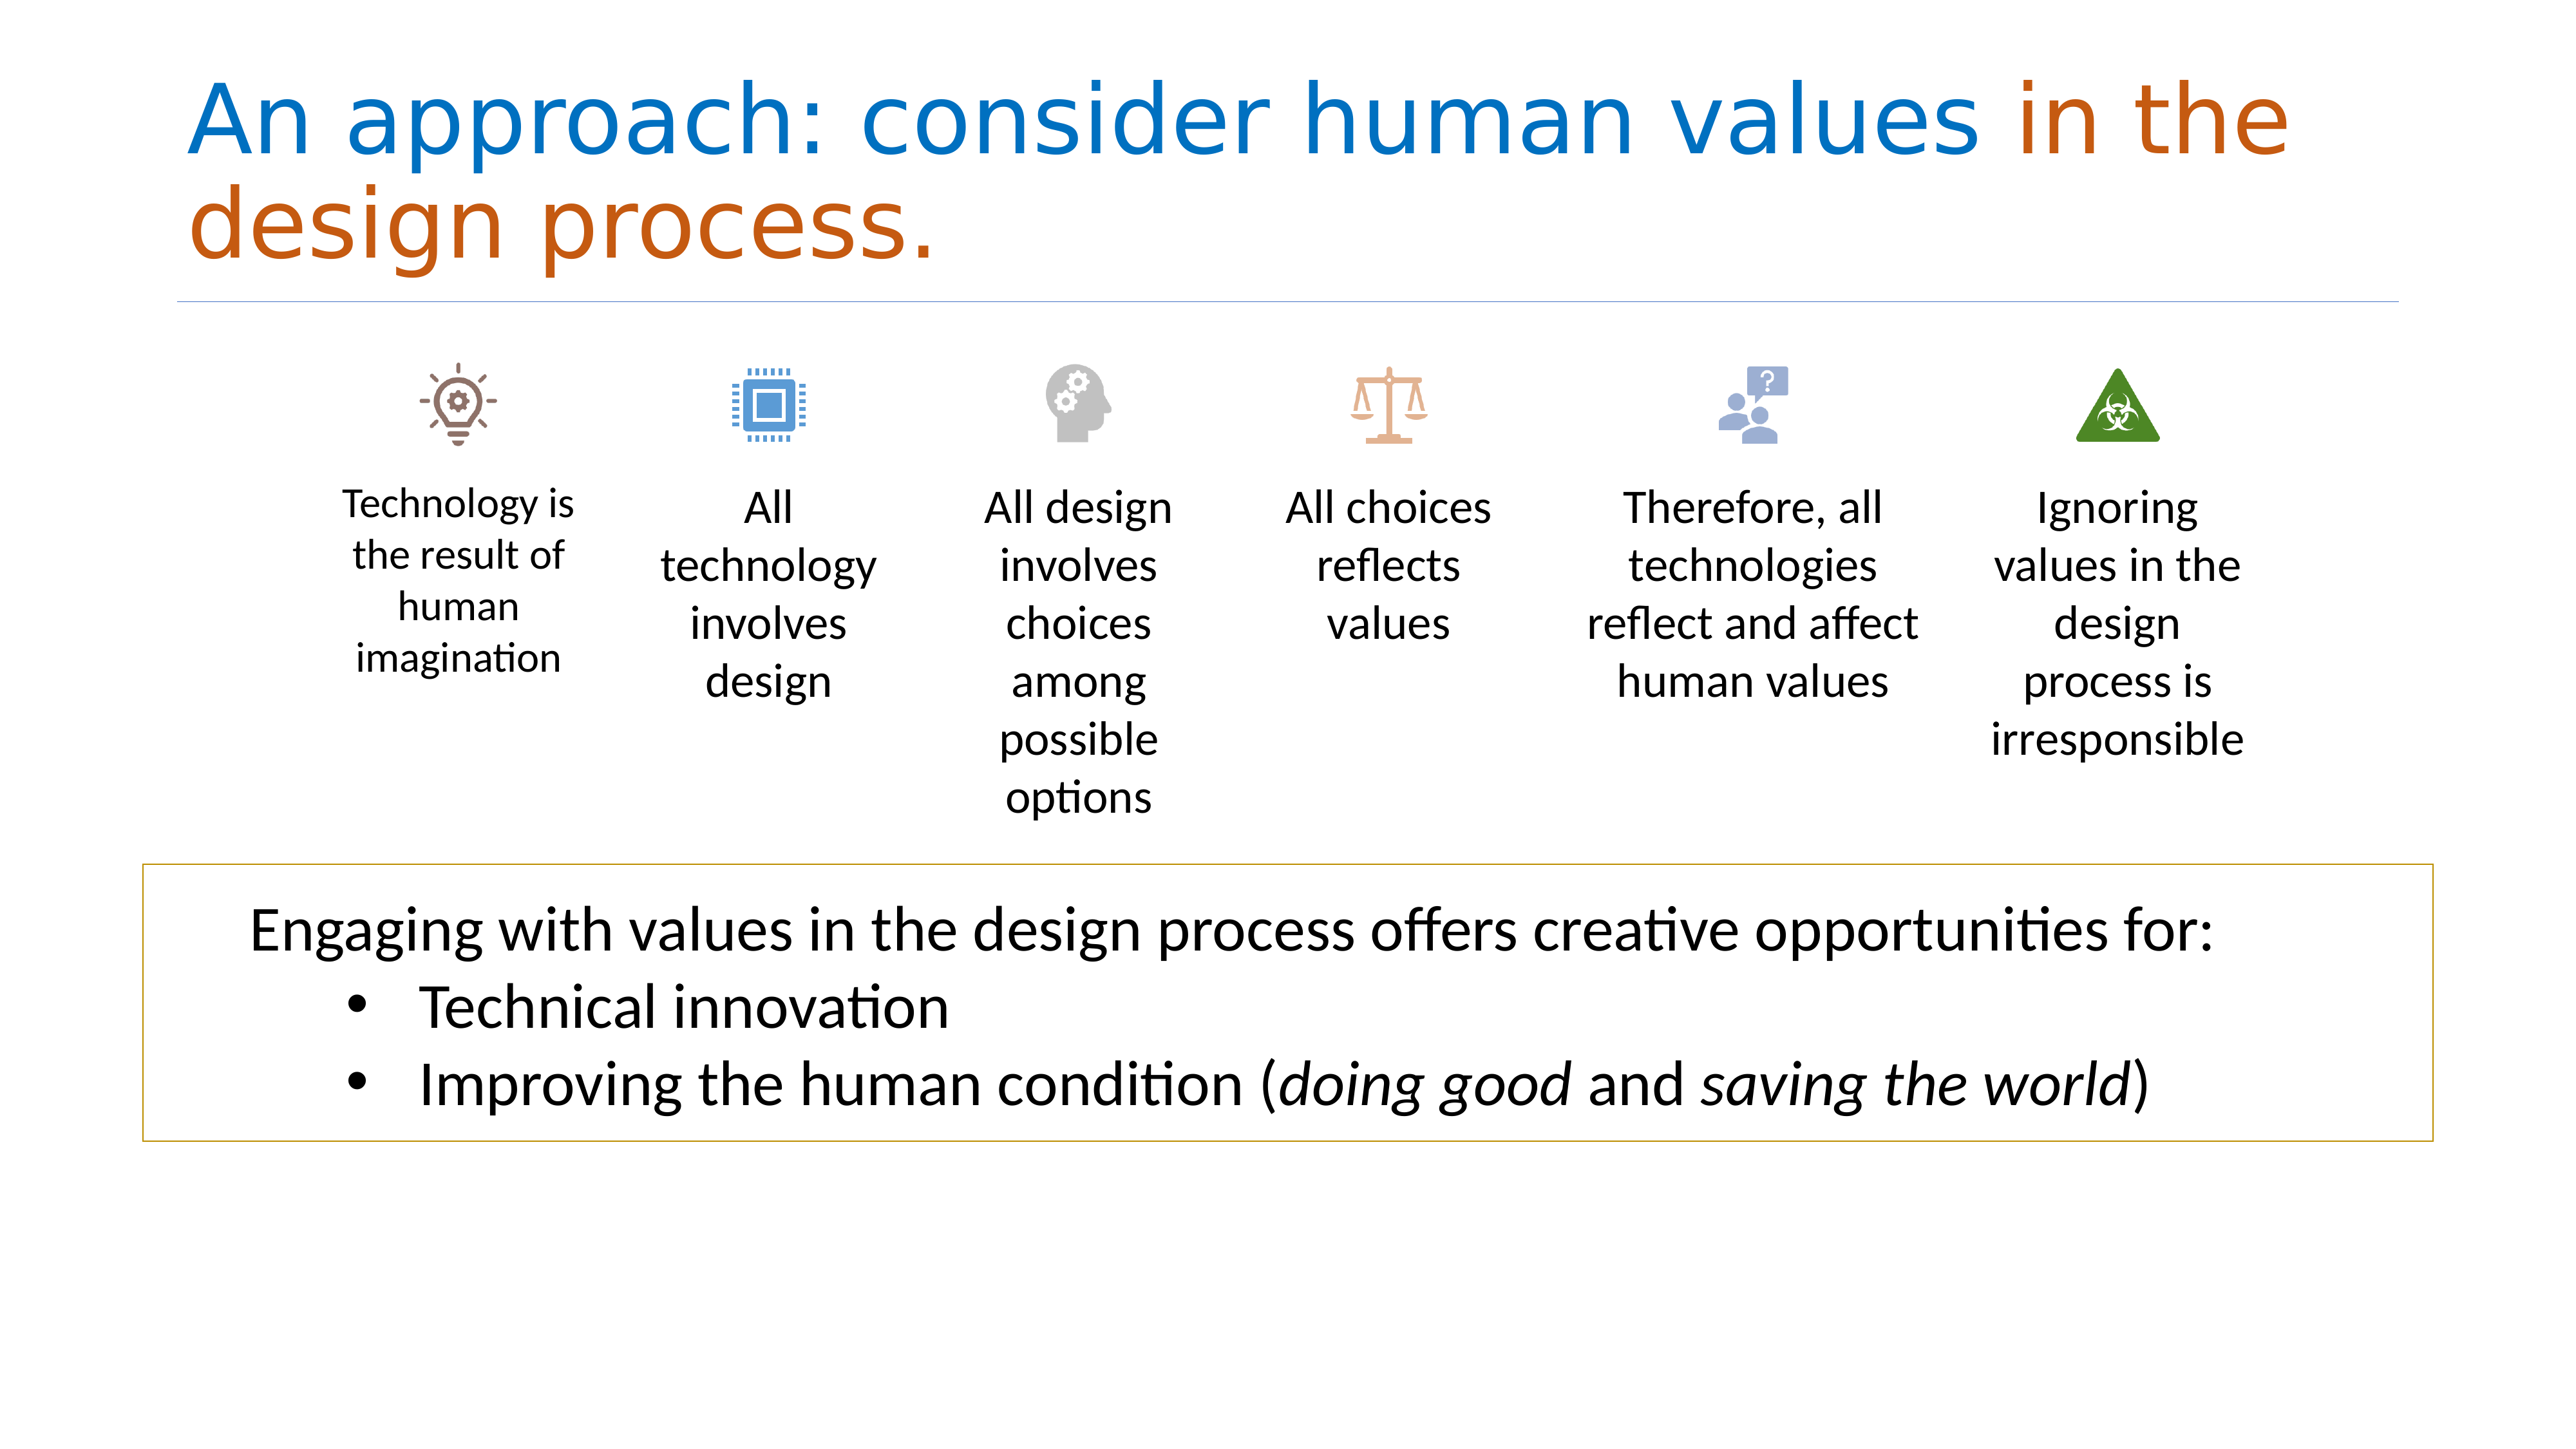

# An approach: consider human values in the design process.
Technology is the result of human imagination
All technology involves design
All design involves choices among possible options
All choices reflects values
Therefore, all technologies reflect and affect human values
Ignoring values in the design process is irresponsible
Engaging with values in the design process offers creative opportunities for:
Technical innovation
Improving the human condition (doing good and saving the world)